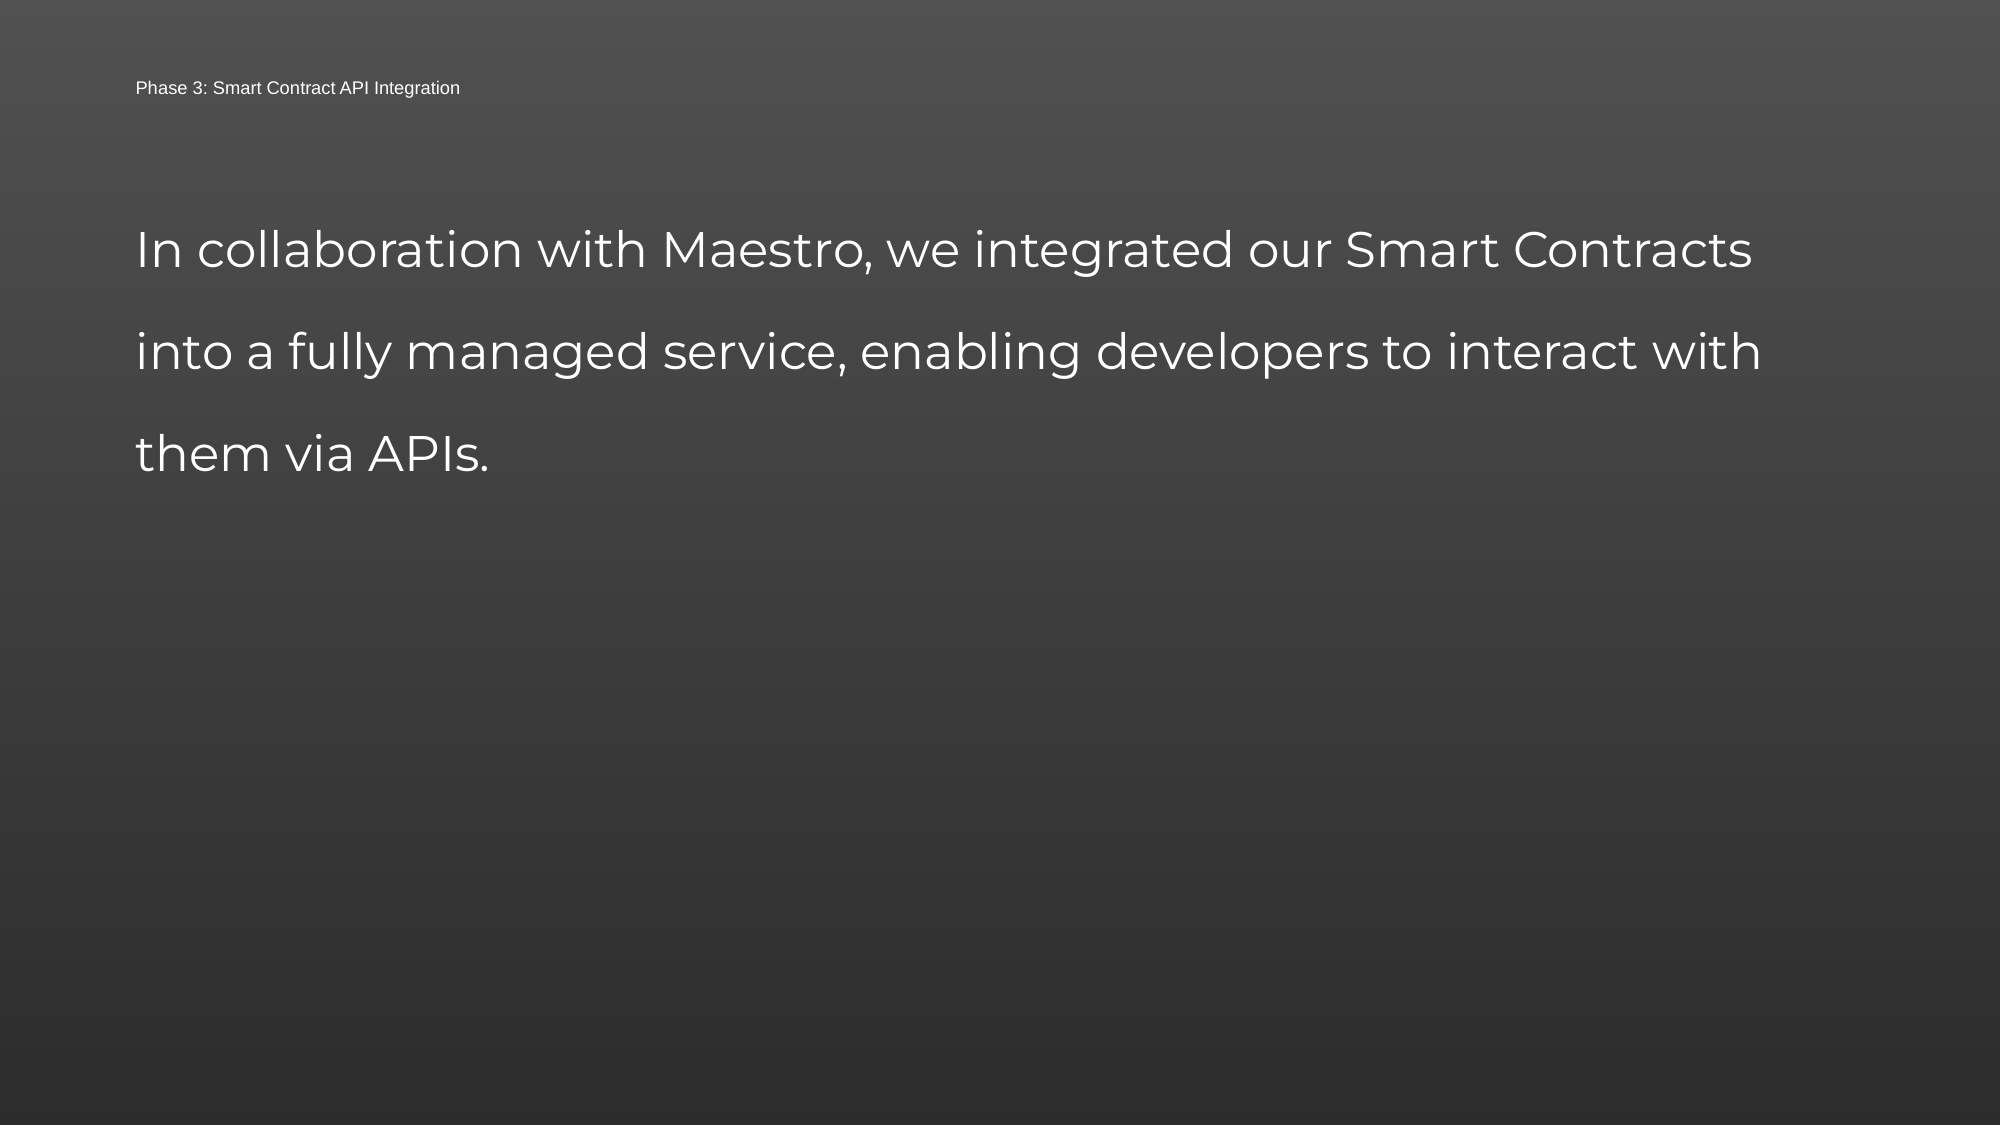

# Phase 3: Smart Contract API Integration
In collaboration with Maestro, we integrated our Smart Contracts into a fully managed service, enabling developers to interact with them via APIs.